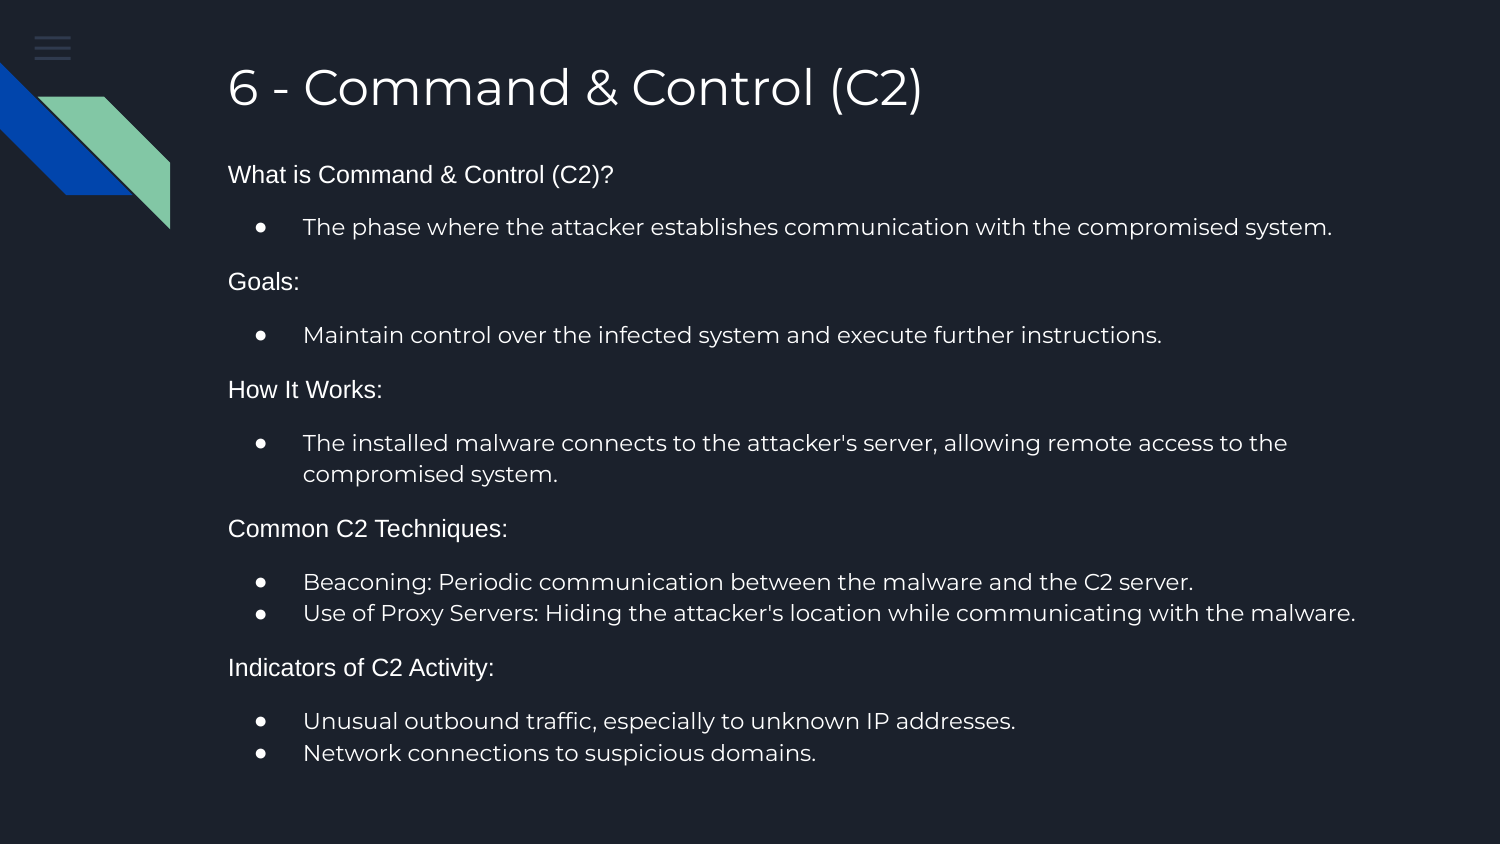

# 6 - Command & Control (C2)
What is Command & Control (C2)?
The phase where the attacker establishes communication with the compromised system.
Goals:
Maintain control over the infected system and execute further instructions.
How It Works:
The installed malware connects to the attacker's server, allowing remote access to the compromised system.
Common C2 Techniques:
Beaconing: Periodic communication between the malware and the C2 server.
Use of Proxy Servers: Hiding the attacker's location while communicating with the malware.
Indicators of C2 Activity:
Unusual outbound traffic, especially to unknown IP addresses.
Network connections to suspicious domains.